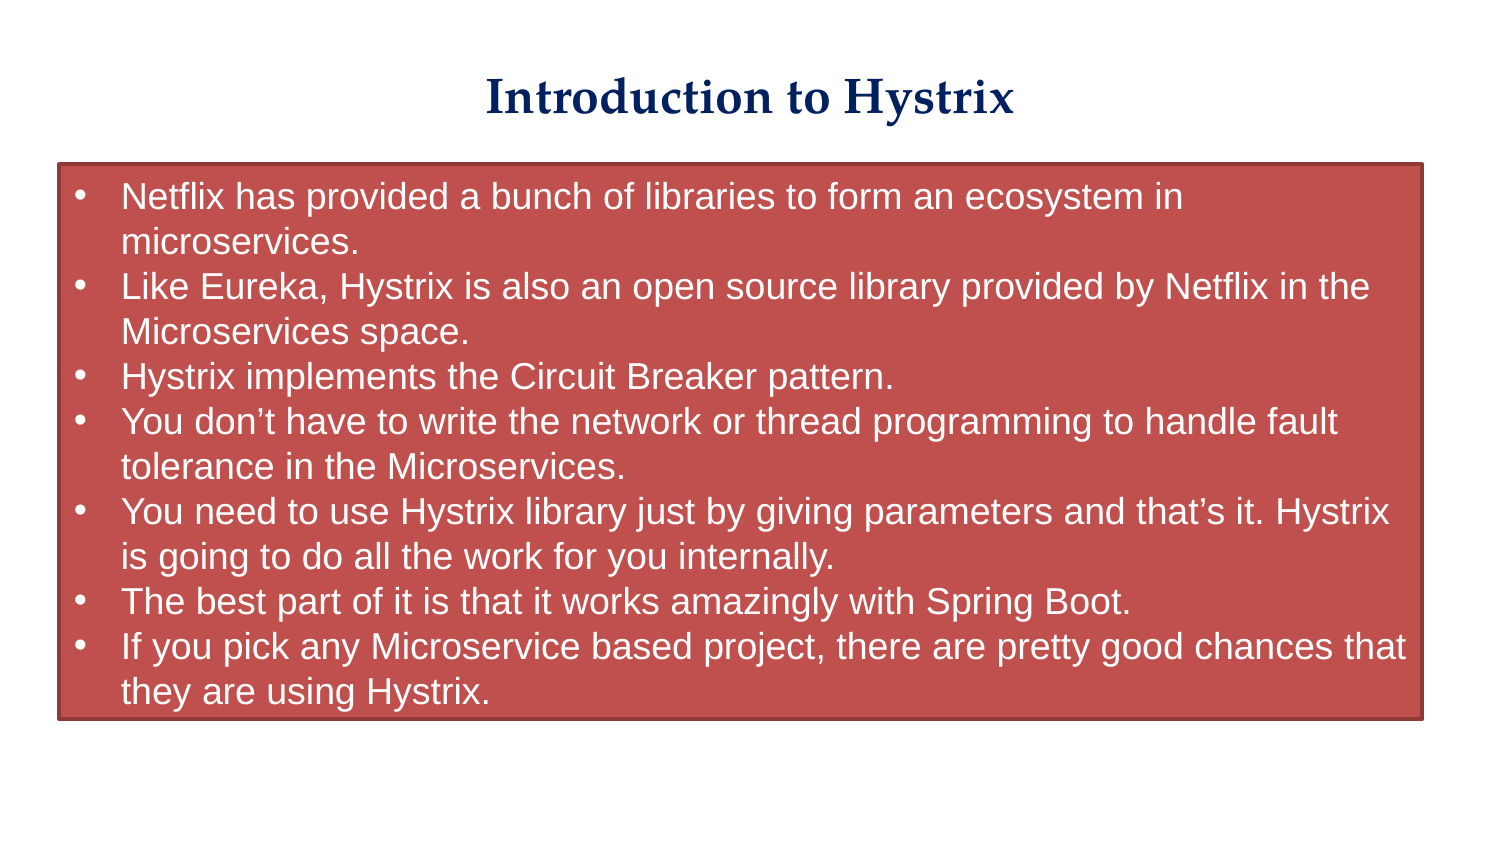

Introduction to Hystrix
Netflix has provided a bunch of libraries to form an ecosystem in microservices.
Like Eureka, Hystrix is also an open source library provided by Netflix in the Microservices space.
Hystrix implements the Circuit Breaker pattern.
You don’t have to write the network or thread programming to handle fault tolerance in the Microservices.
You need to use Hystrix library just by giving parameters and that’s it. Hystrix is going to do all the work for you internally.
The best part of it is that it works amazingly with Spring Boot.
If you pick any Microservice based project, there are pretty good chances that they are using Hystrix.